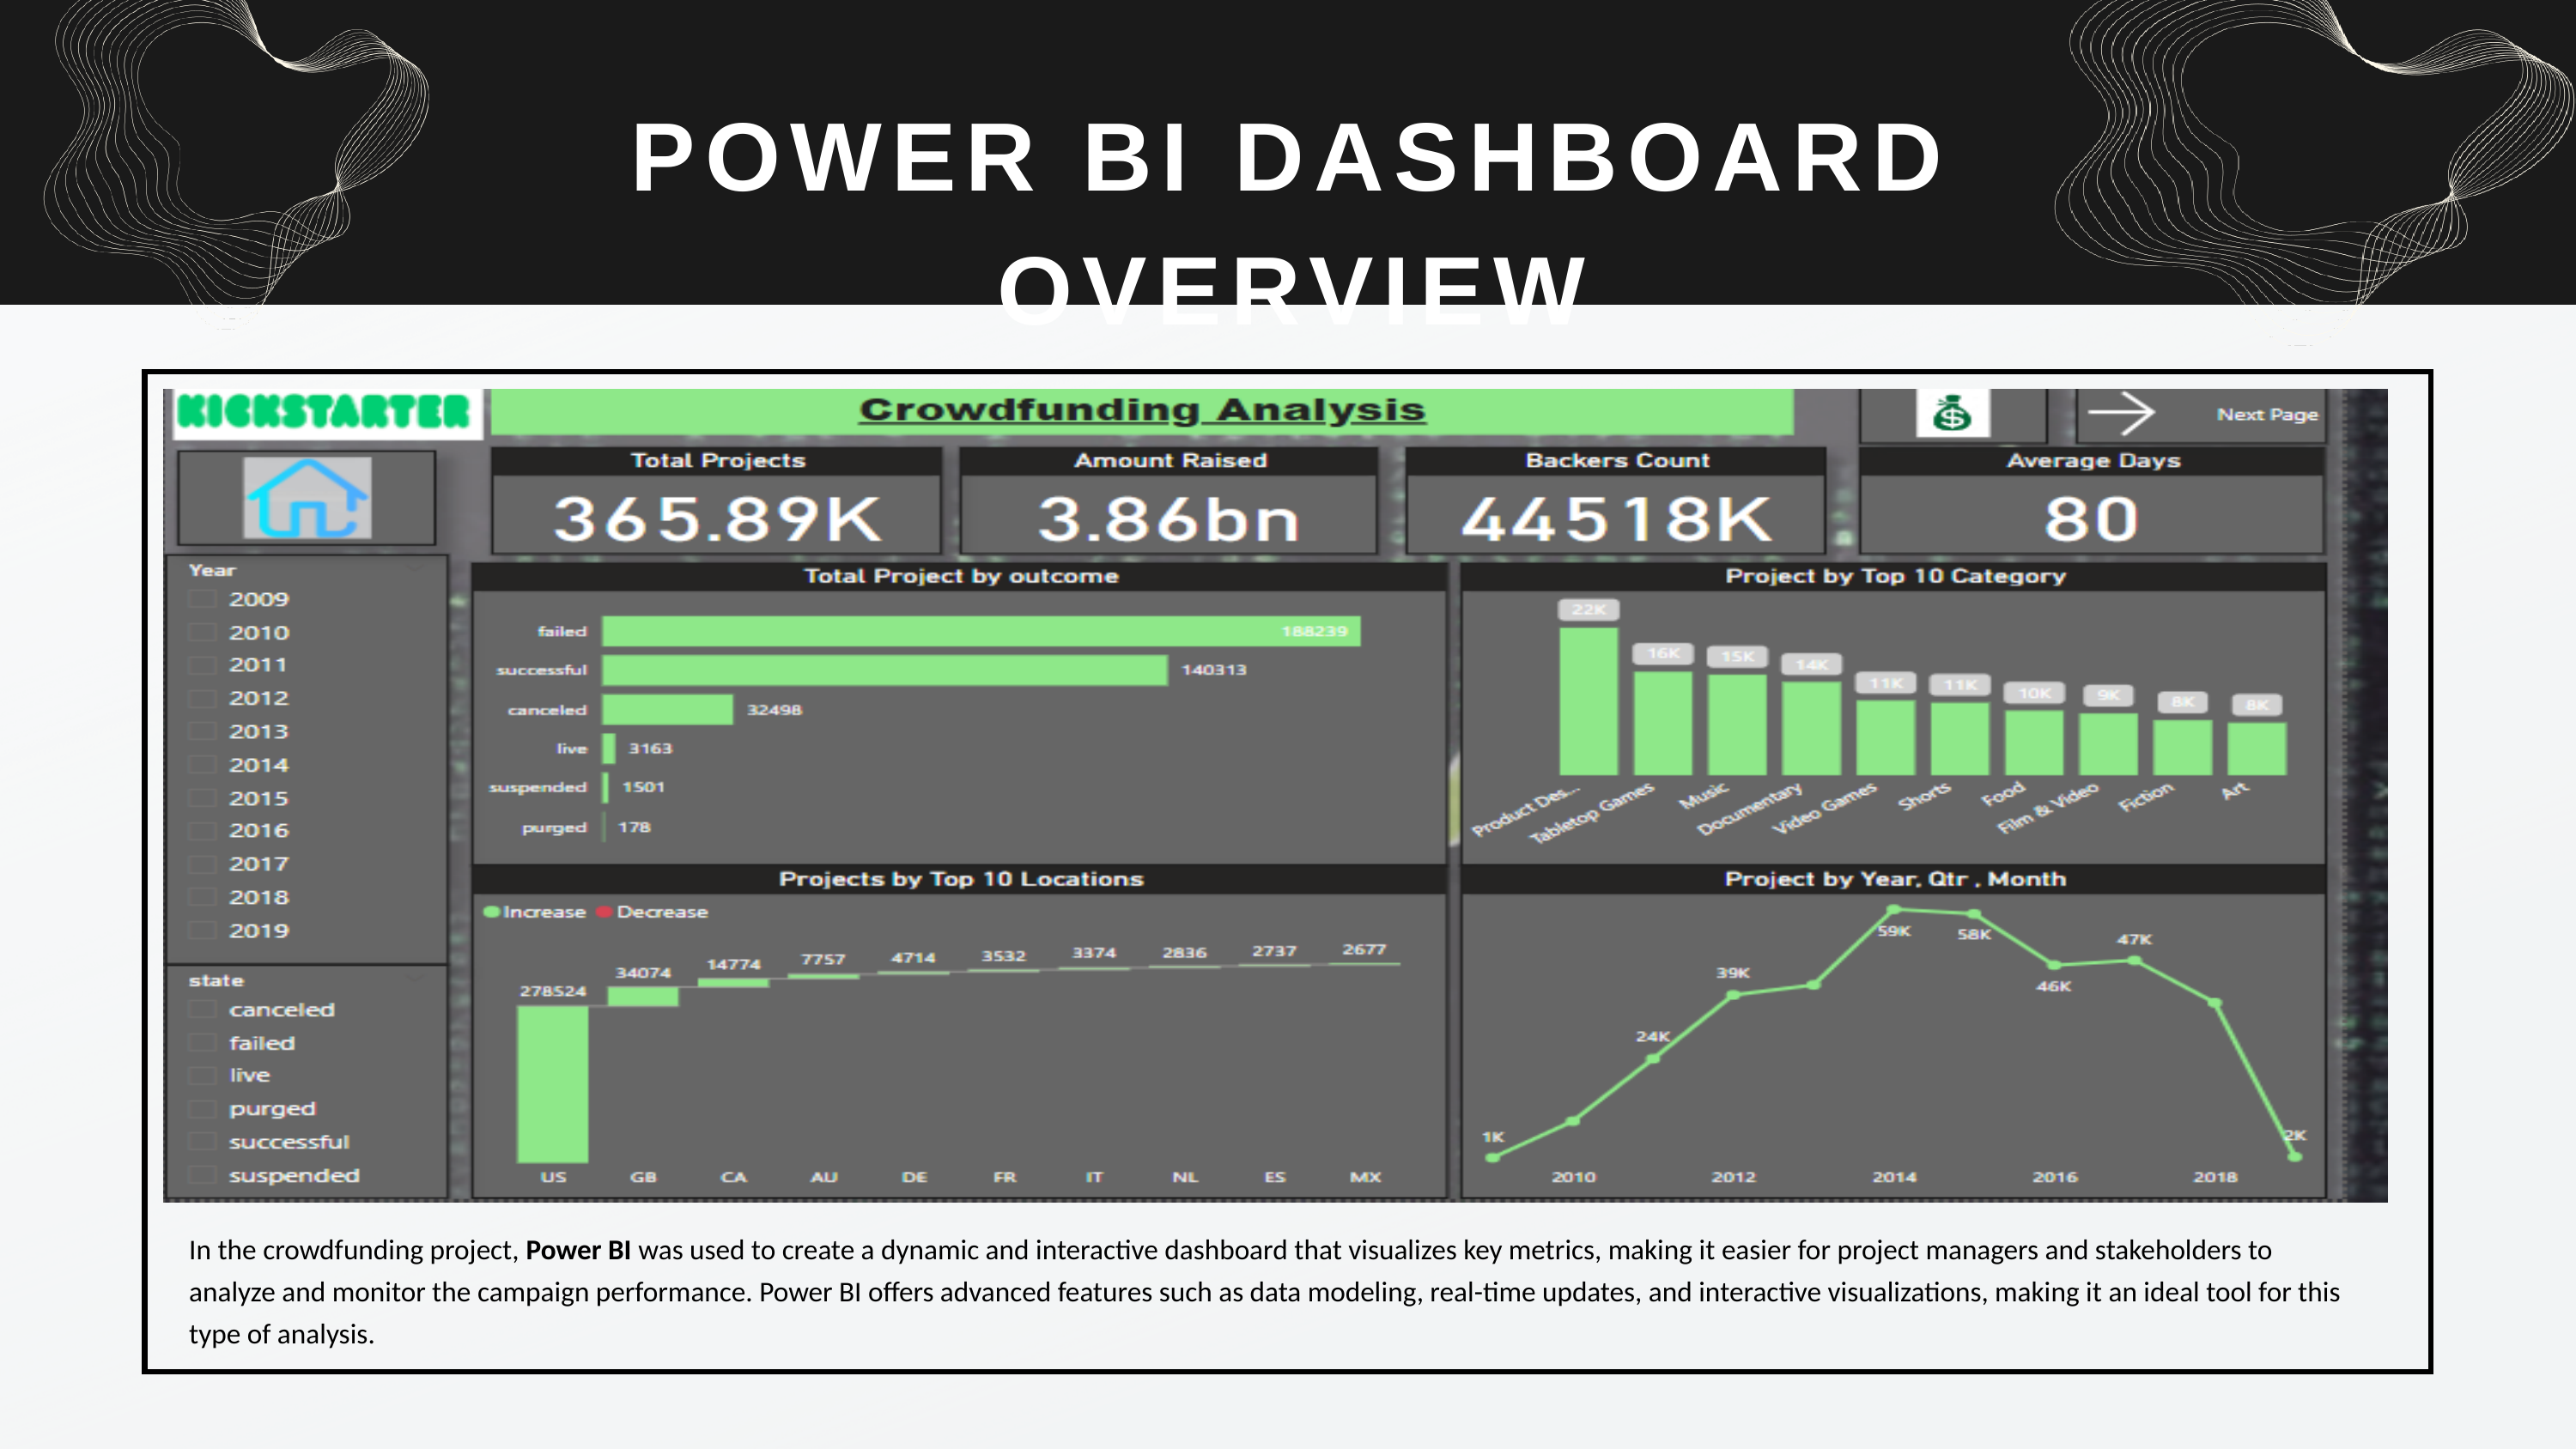

POWER BI DASHBOARD OVERVIEW

In the crowdfunding project, Power BI was used to create a dynamic and interactive dashboard that visualizes key metrics, making it easier for project managers and stakeholders to analyze and monitor the campaign performance. Power BI offers advanced features such as data modeling, real-time updates, and interactive visualizations, making it an ideal tool for this type of analysis.